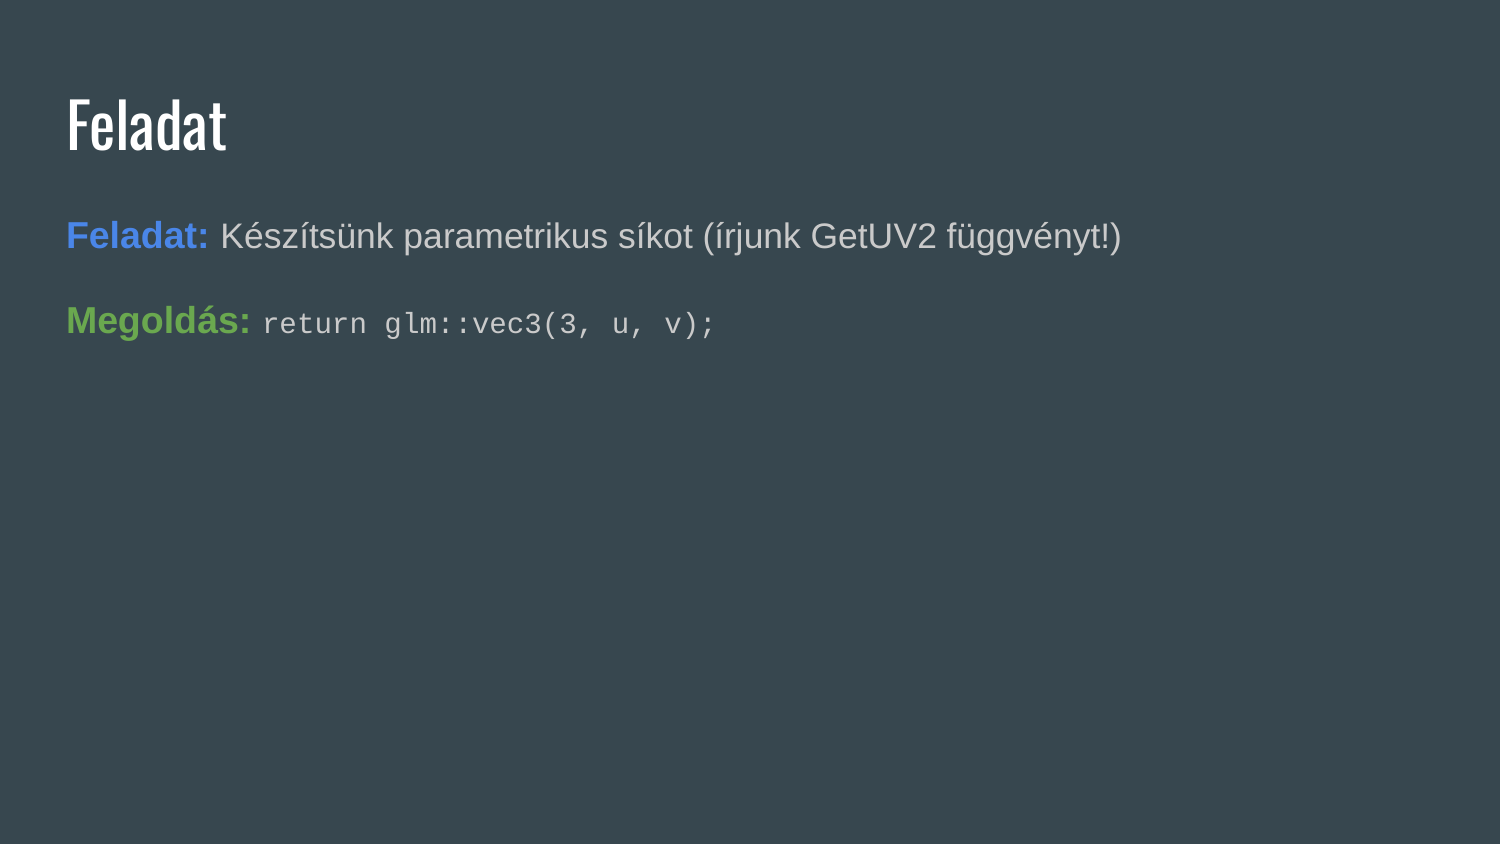

# Feladat
Feladat: Készítsünk parametrikus síkot (írjunk GetUV2 függvényt!)
Megoldás: return glm::vec3(3, u, v);